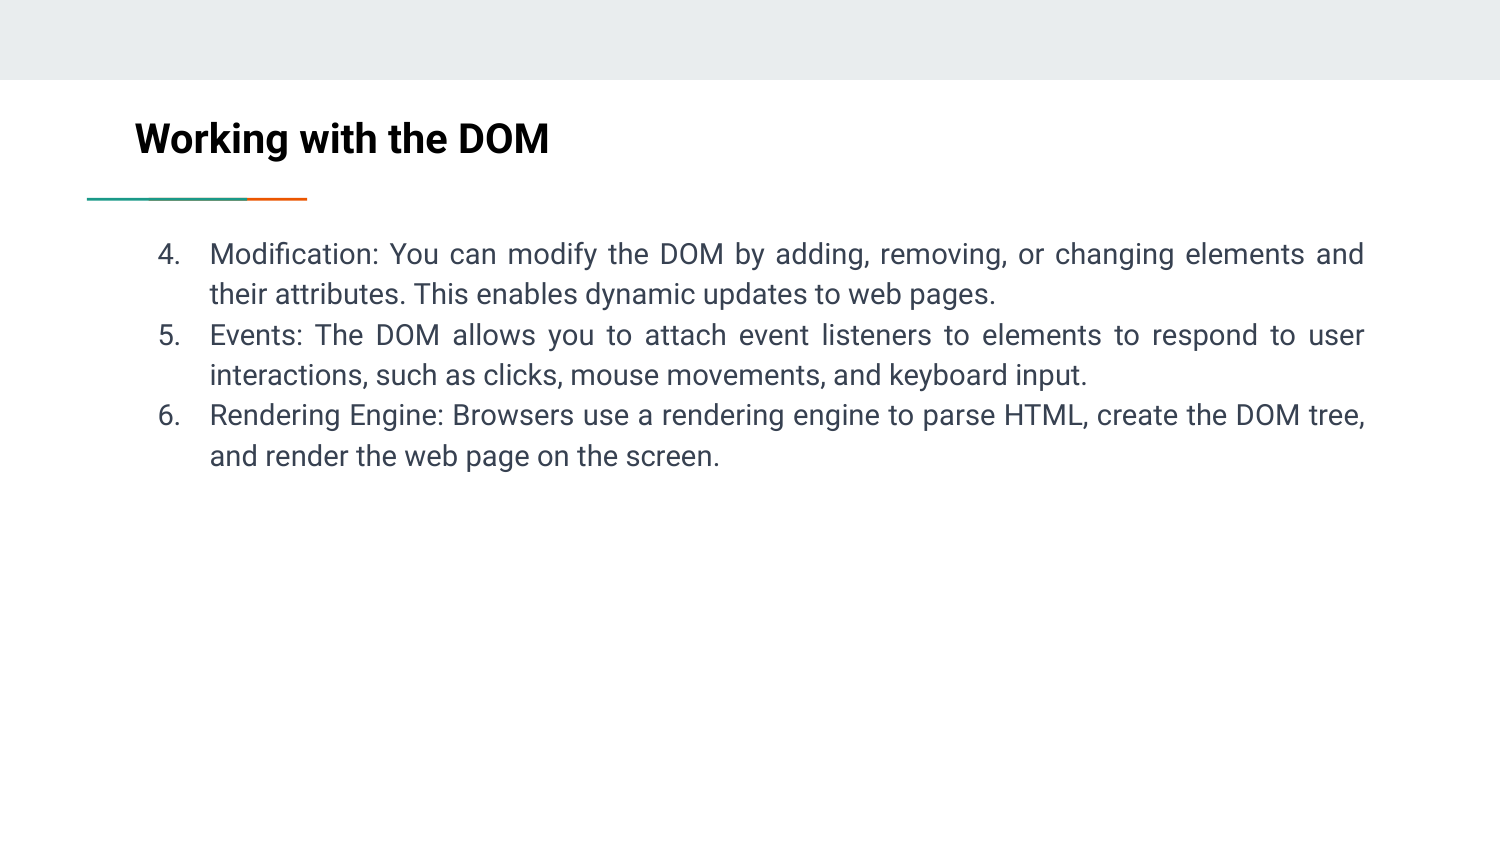

# Working with the DOM

Modification: You can modify the DOM by adding, removing, or changing elements and their attributes. This enables dynamic updates to web pages.
Events: The DOM allows you to attach event listeners to elements to respond to user interactions, such as clicks, mouse movements, and keyboard input.
Rendering Engine: Browsers use a rendering engine to parse HTML, create the DOM tree, and render the web page on the screen.